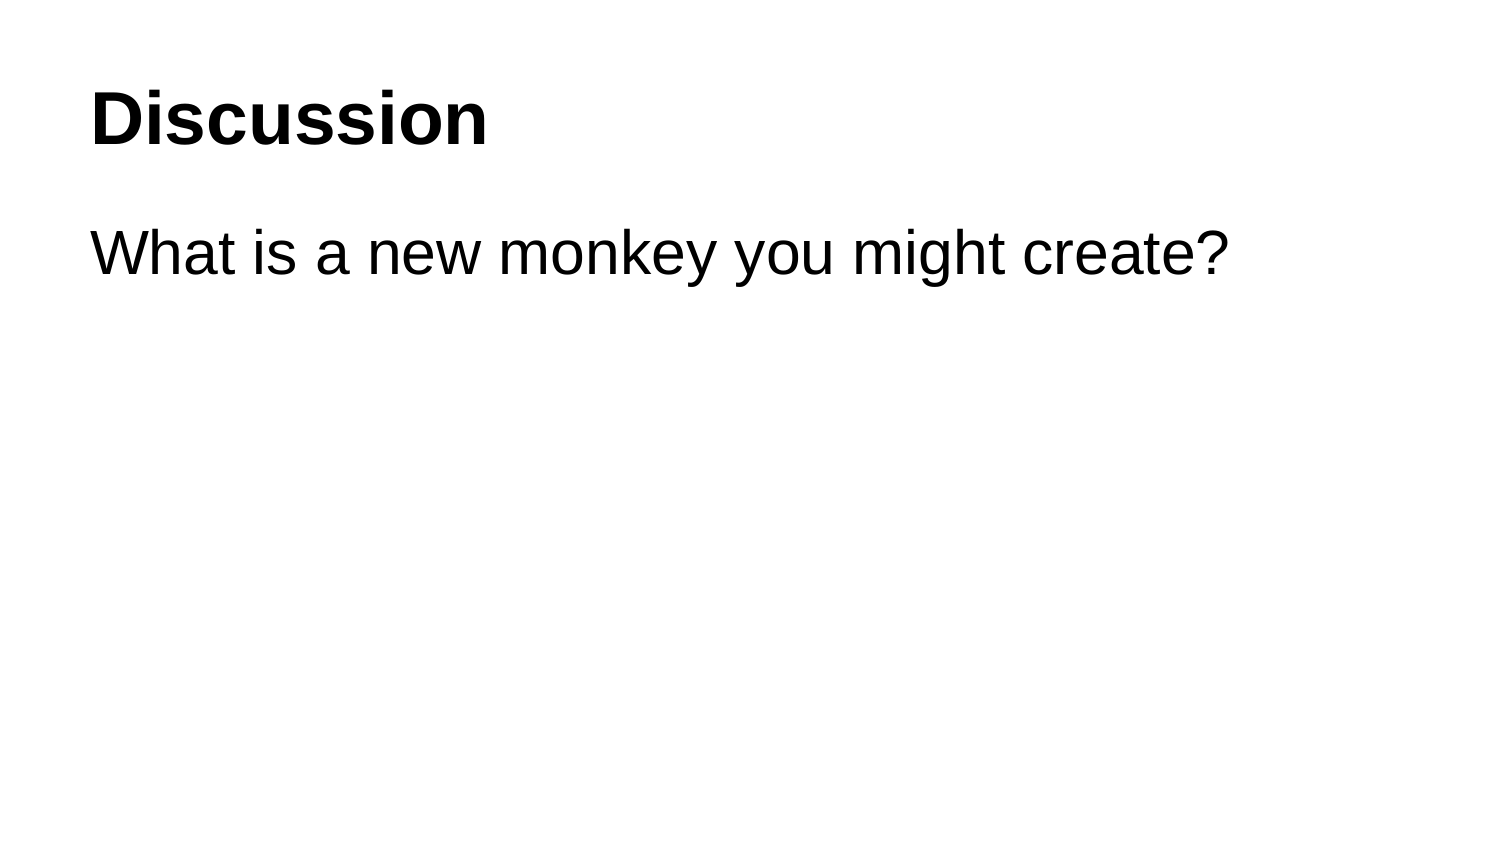

# Discussion
What is a new monkey you might create?